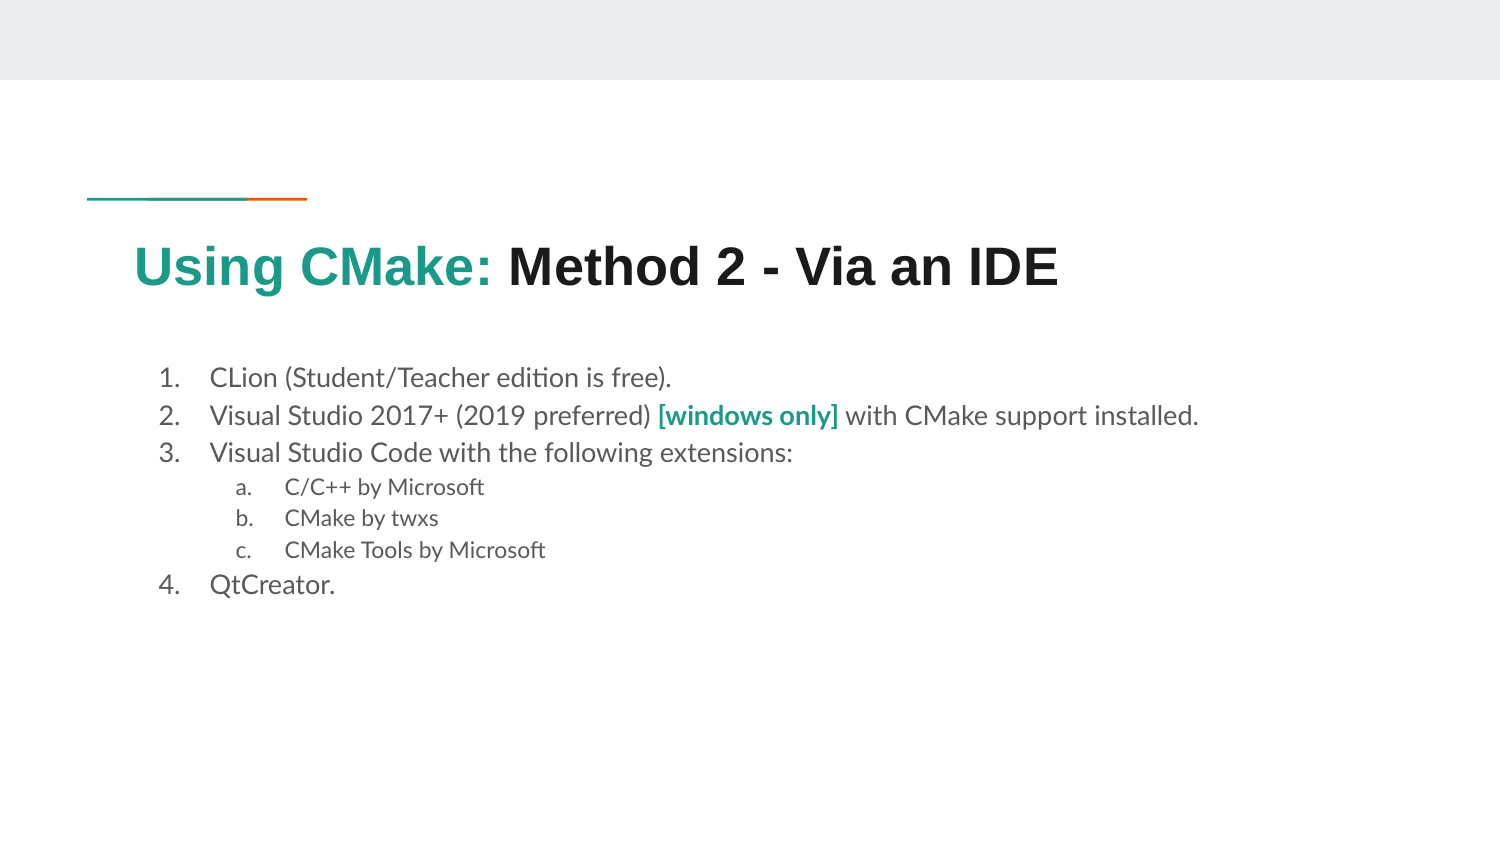

# Using CMake: Method 2 - Via an IDE
CLion (Student/Teacher edition is free).
Visual Studio 2017+ (2019 preferred) [windows only] with CMake support installed.
Visual Studio Code with the following extensions:
C/C++ by Microsoft
CMake by twxs
CMake Tools by Microsoft
QtCreator.